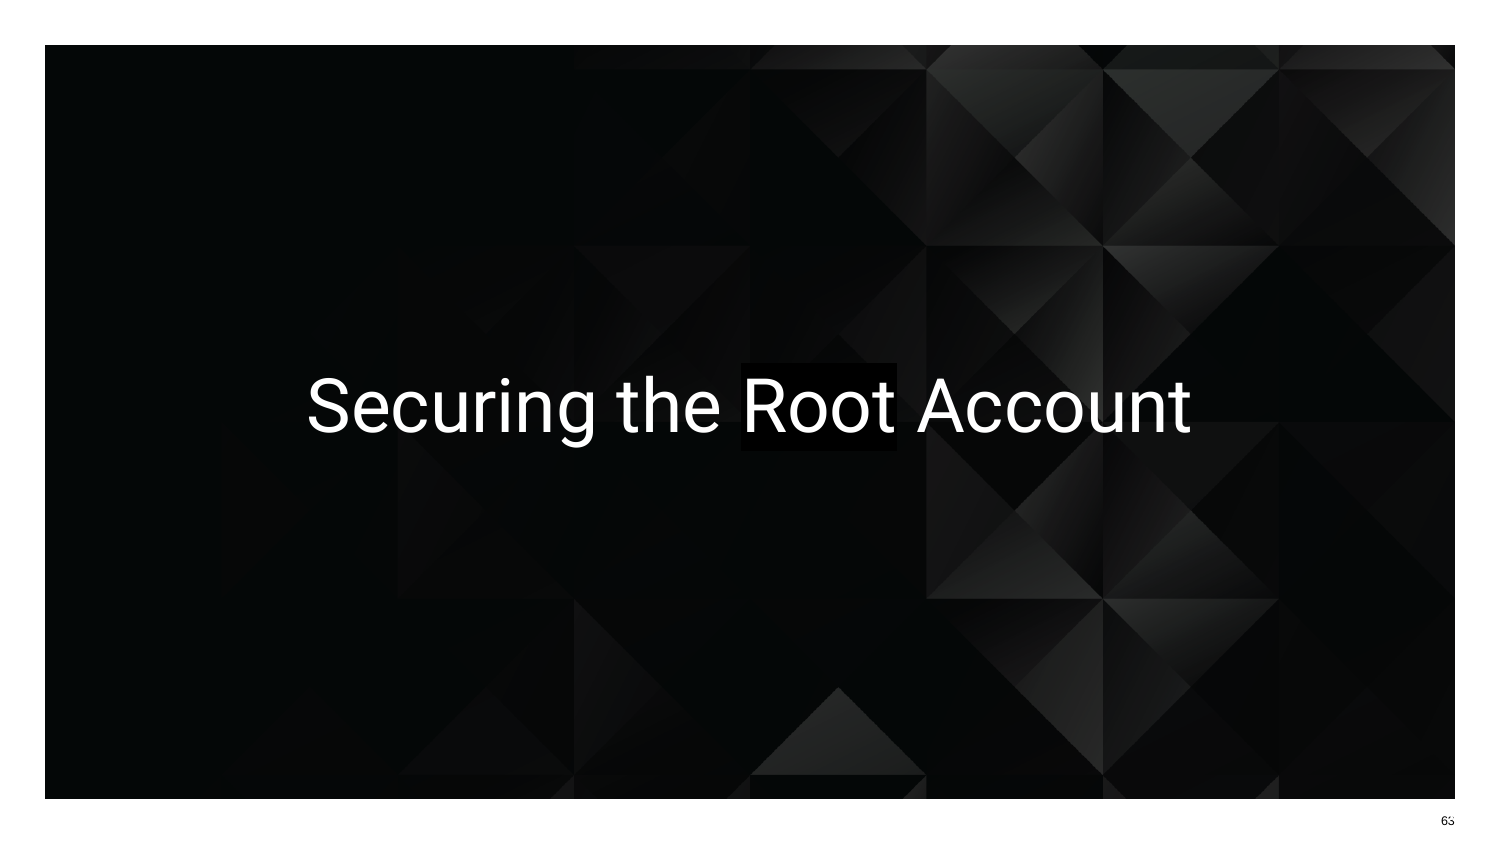

# Securing the Root Account
63

63